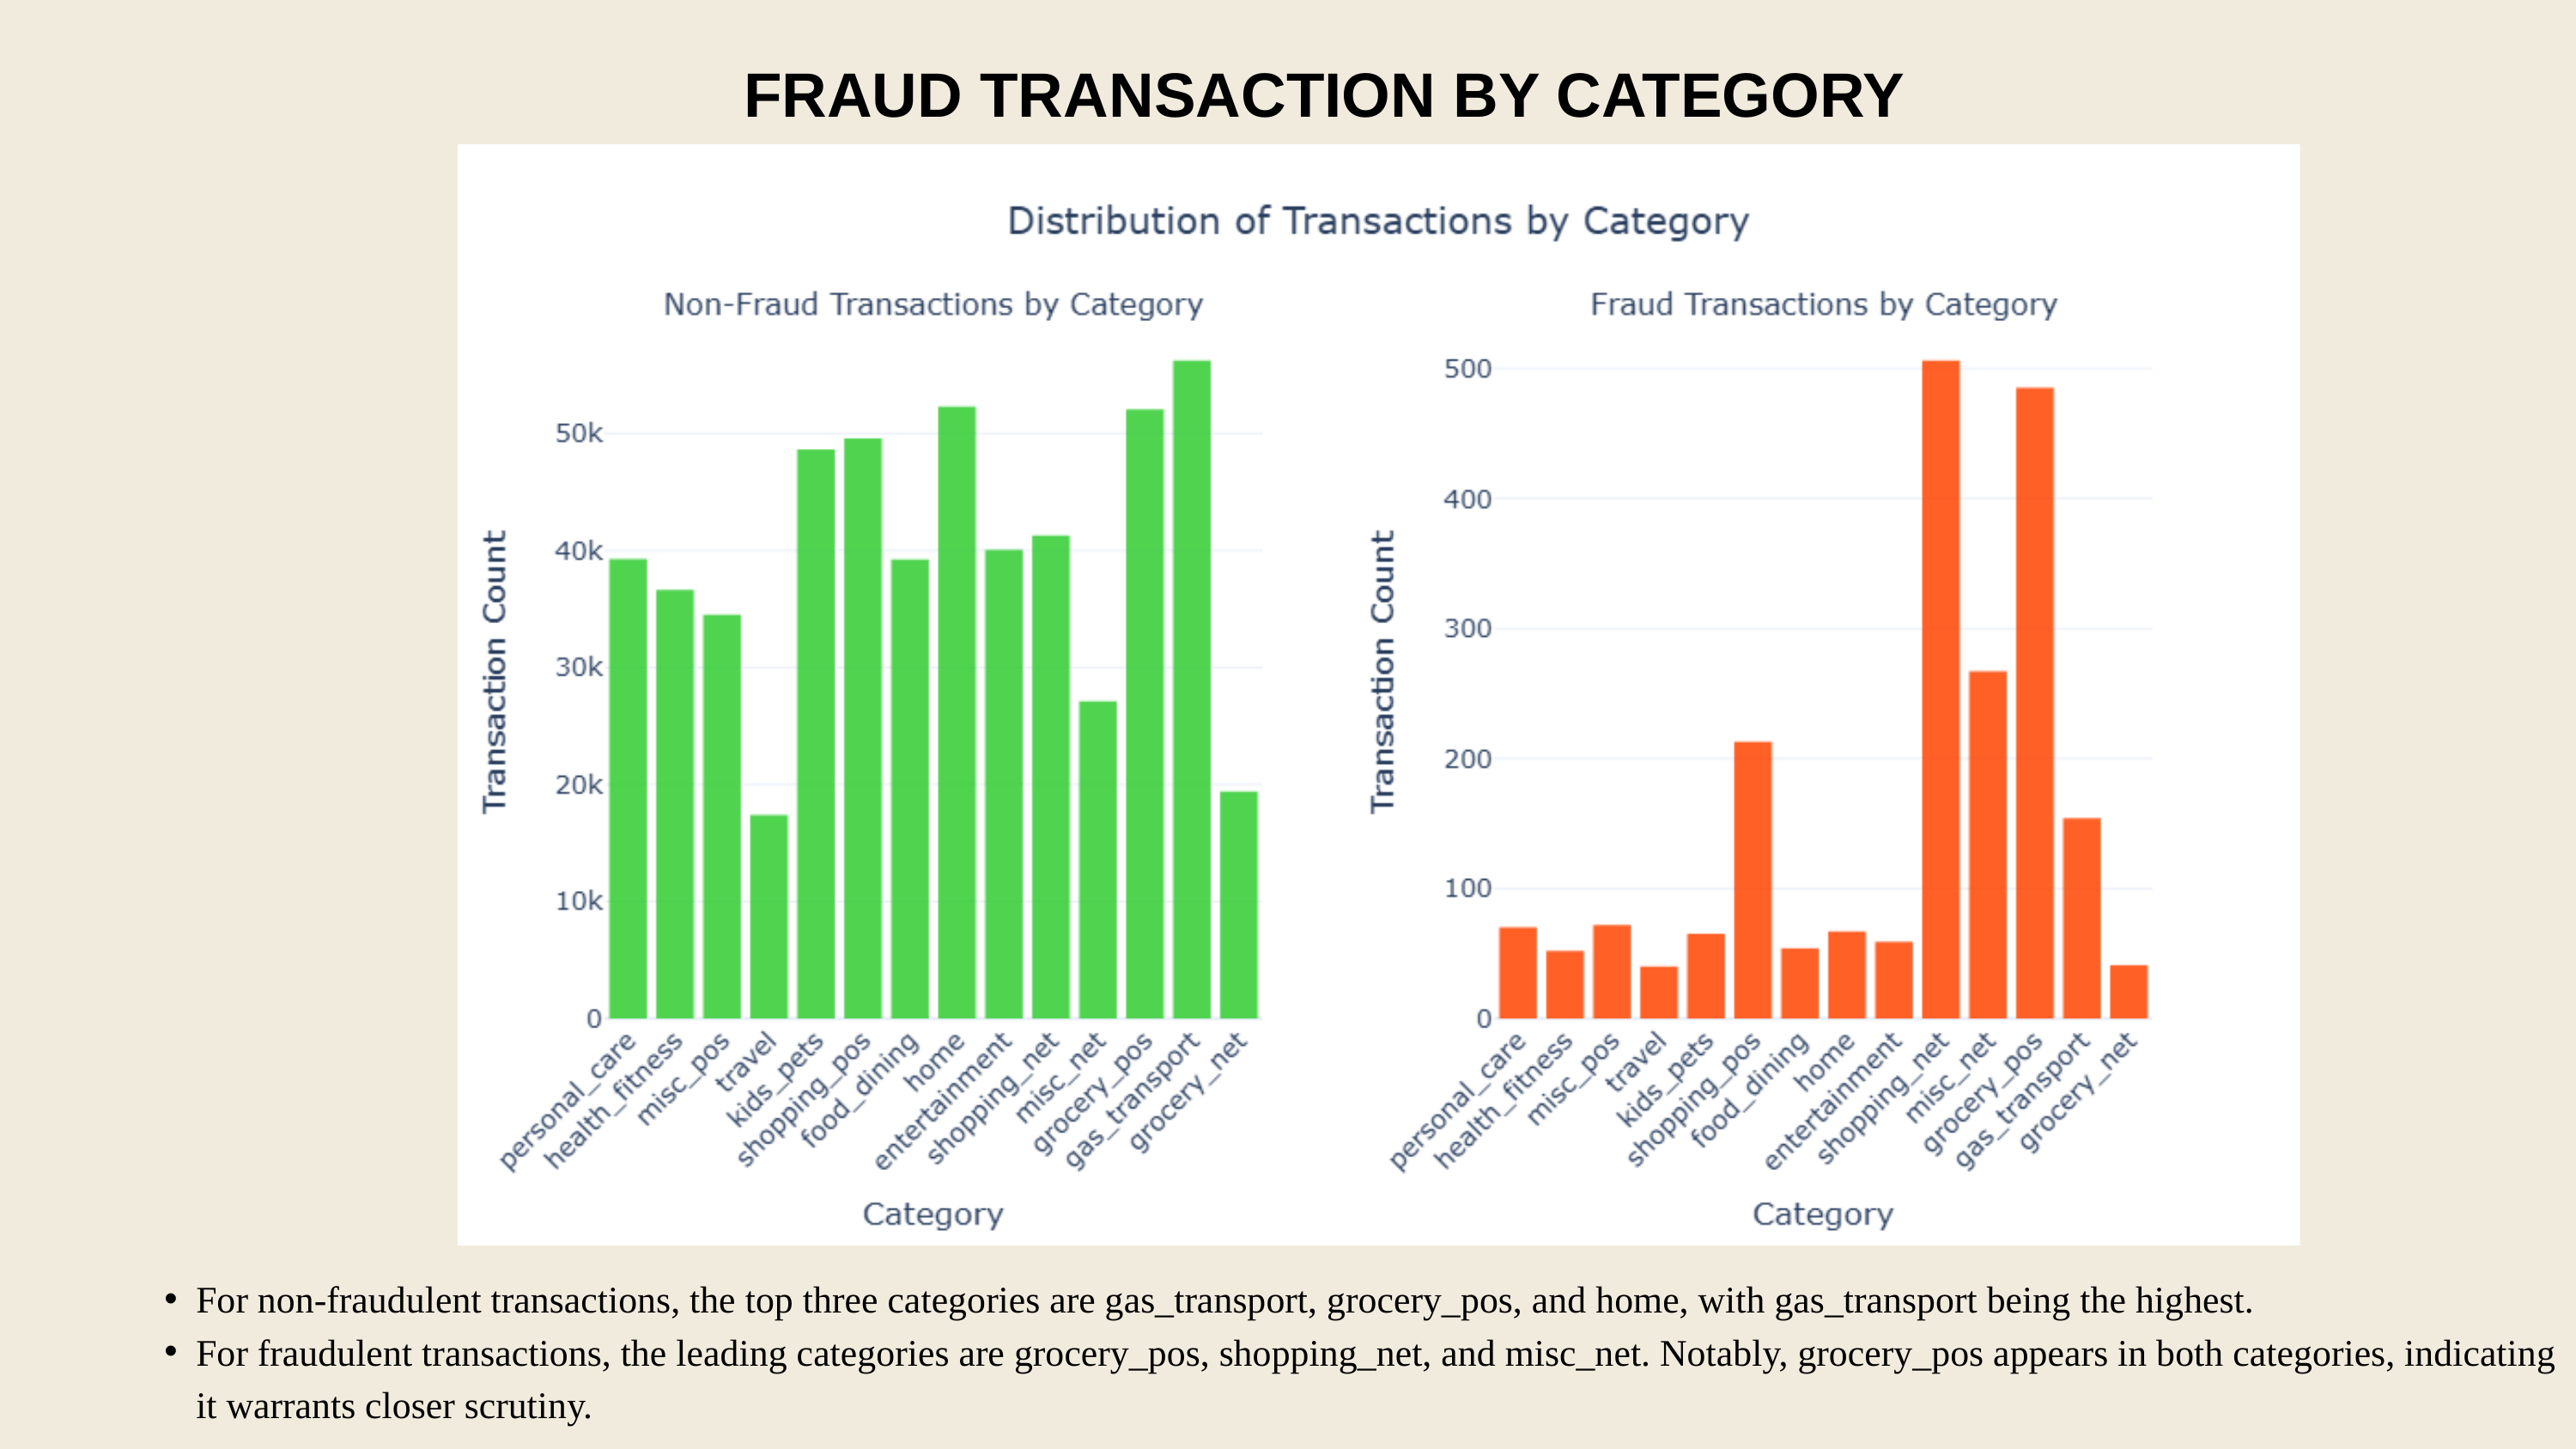

FRAUD TRANSACTION BY CATEGORY

For non-fraudulent transactions, the top three categories are gas_transport, grocery_pos, and home, with gas_transport being the highest.
For fraudulent transactions, the leading categories are grocery_pos, shopping_net, and misc_net. Notably, grocery_pos appears in both categories, indicating it warrants closer scrutiny.